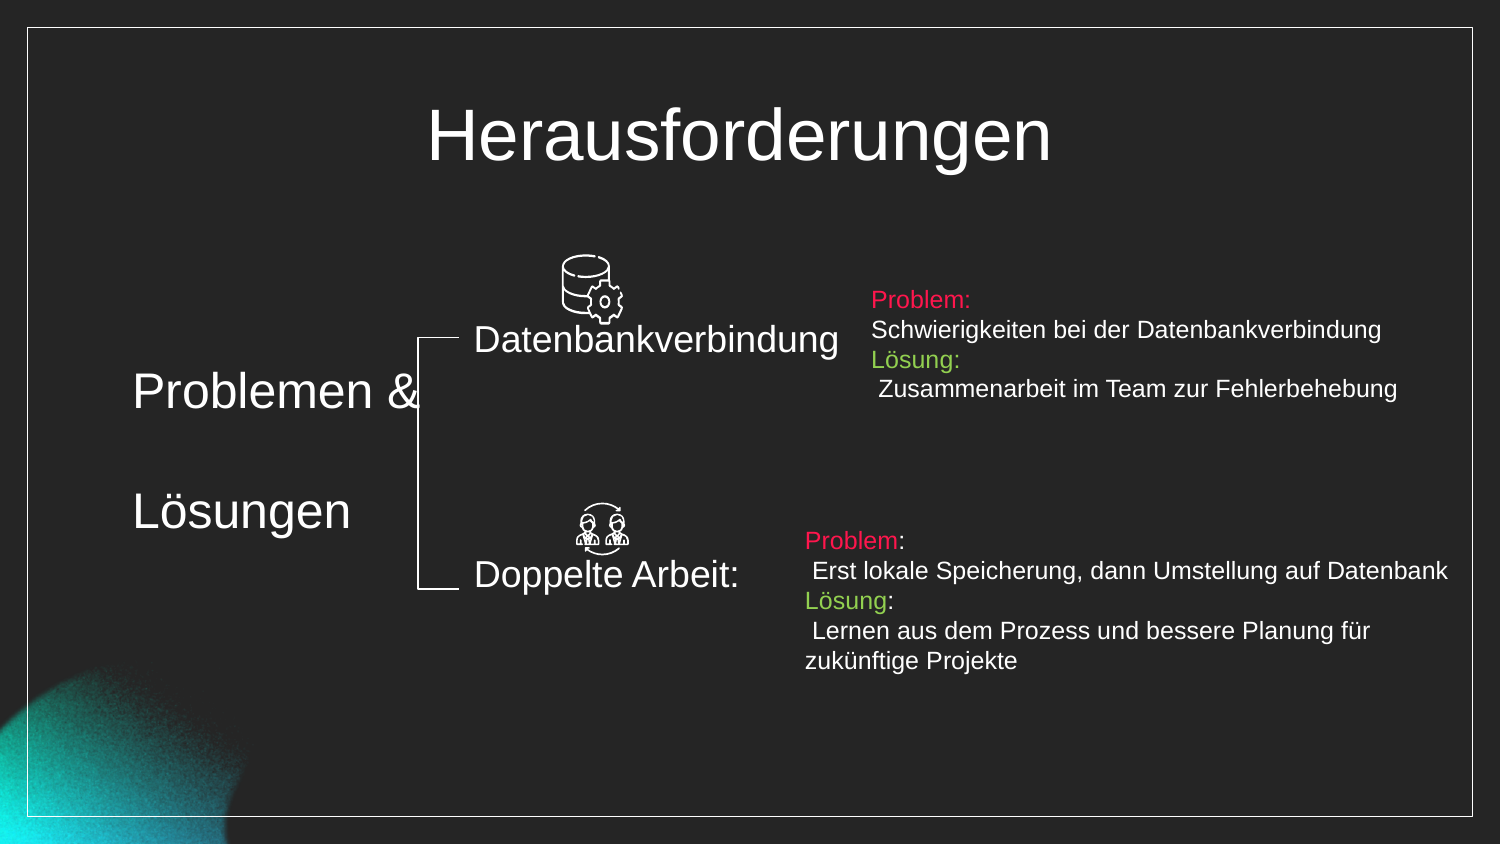

# Herausforderungen

Problem:
Schwierigkeiten bei der Datenbankverbindung
Lösung:
 Zusammenarbeit im Team zur Fehlerbehebung
Datenbankverbindung
Problemen &
Lösungen

Problem:
 Erst lokale Speicherung, dann Umstellung auf Datenbank
Lösung:
 Lernen aus dem Prozess und bessere Planung für zukünftige Projekte
Doppelte Arbeit: